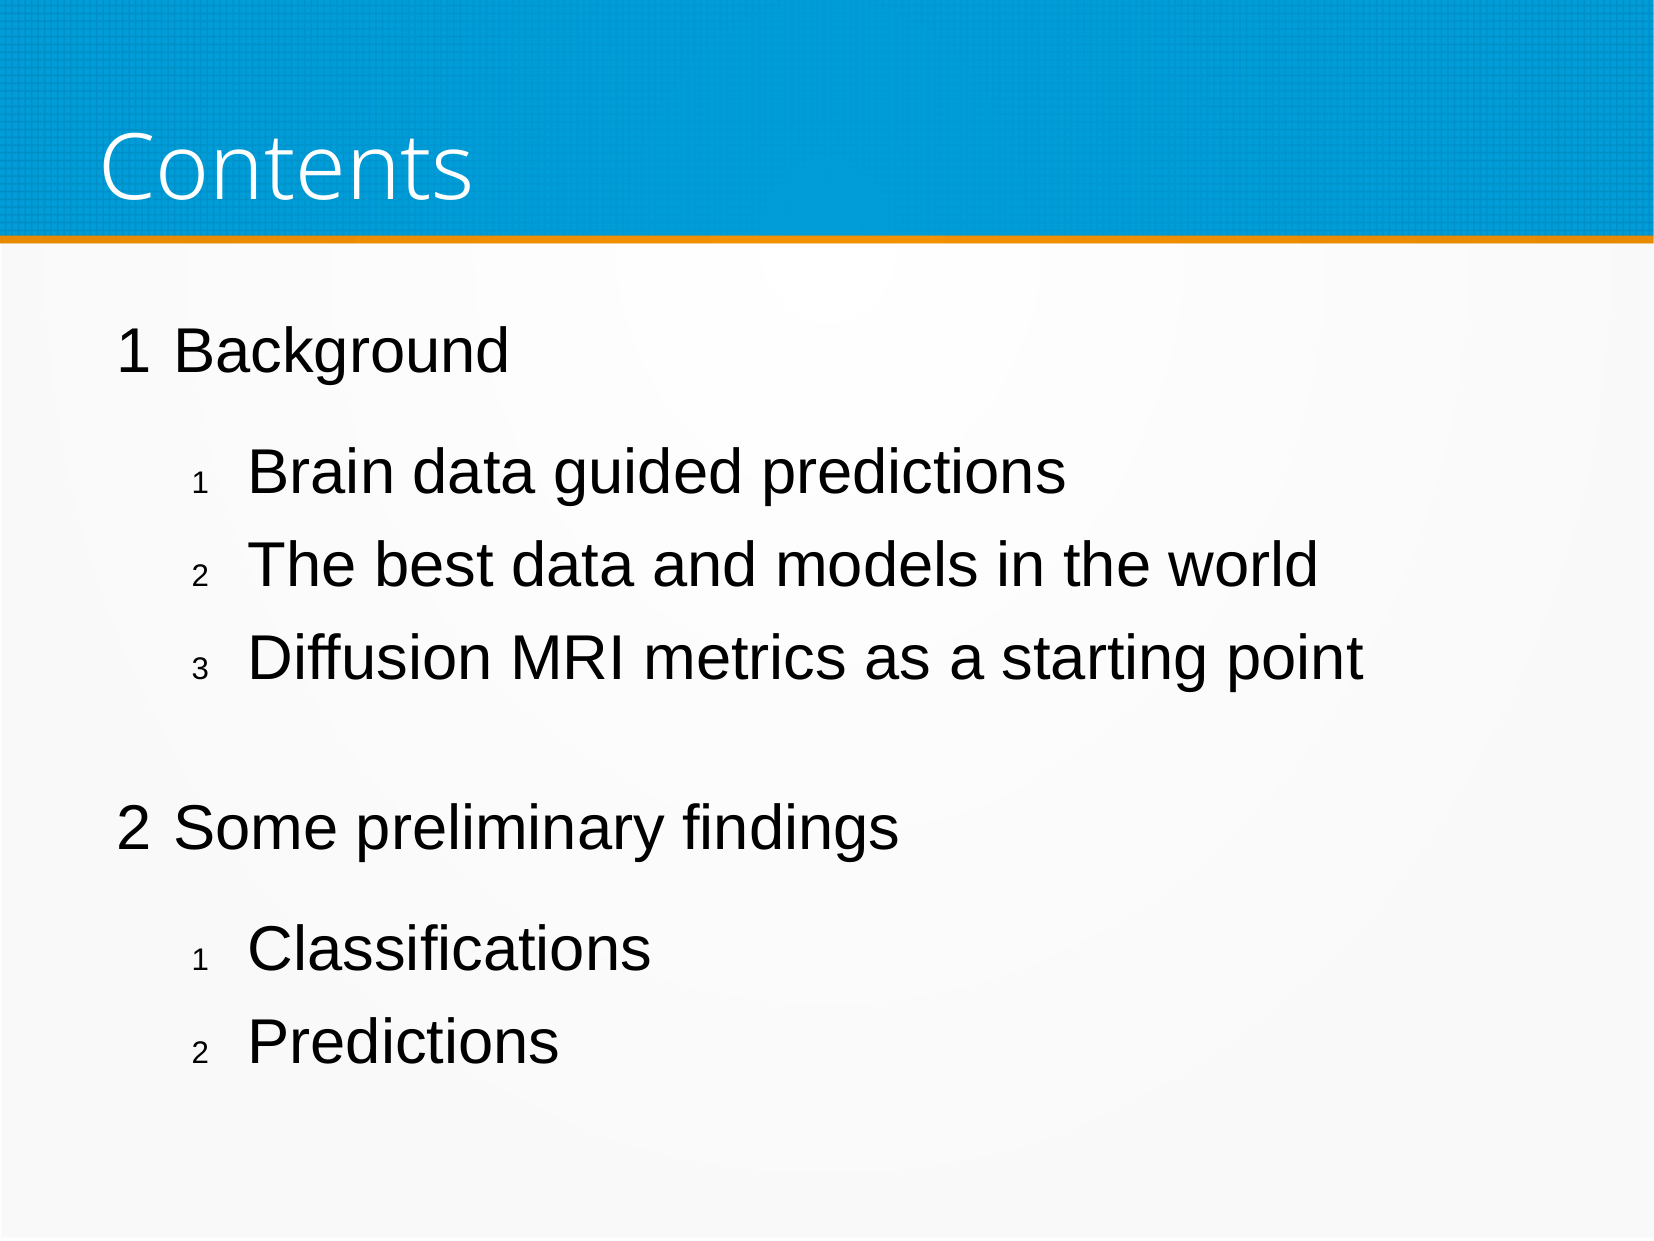

# Contents
Background
Brain data guided predictions
The best data and models in the world
Diffusion MRI metrics as a starting point

Some preliminary findings
Classifications
Predictions